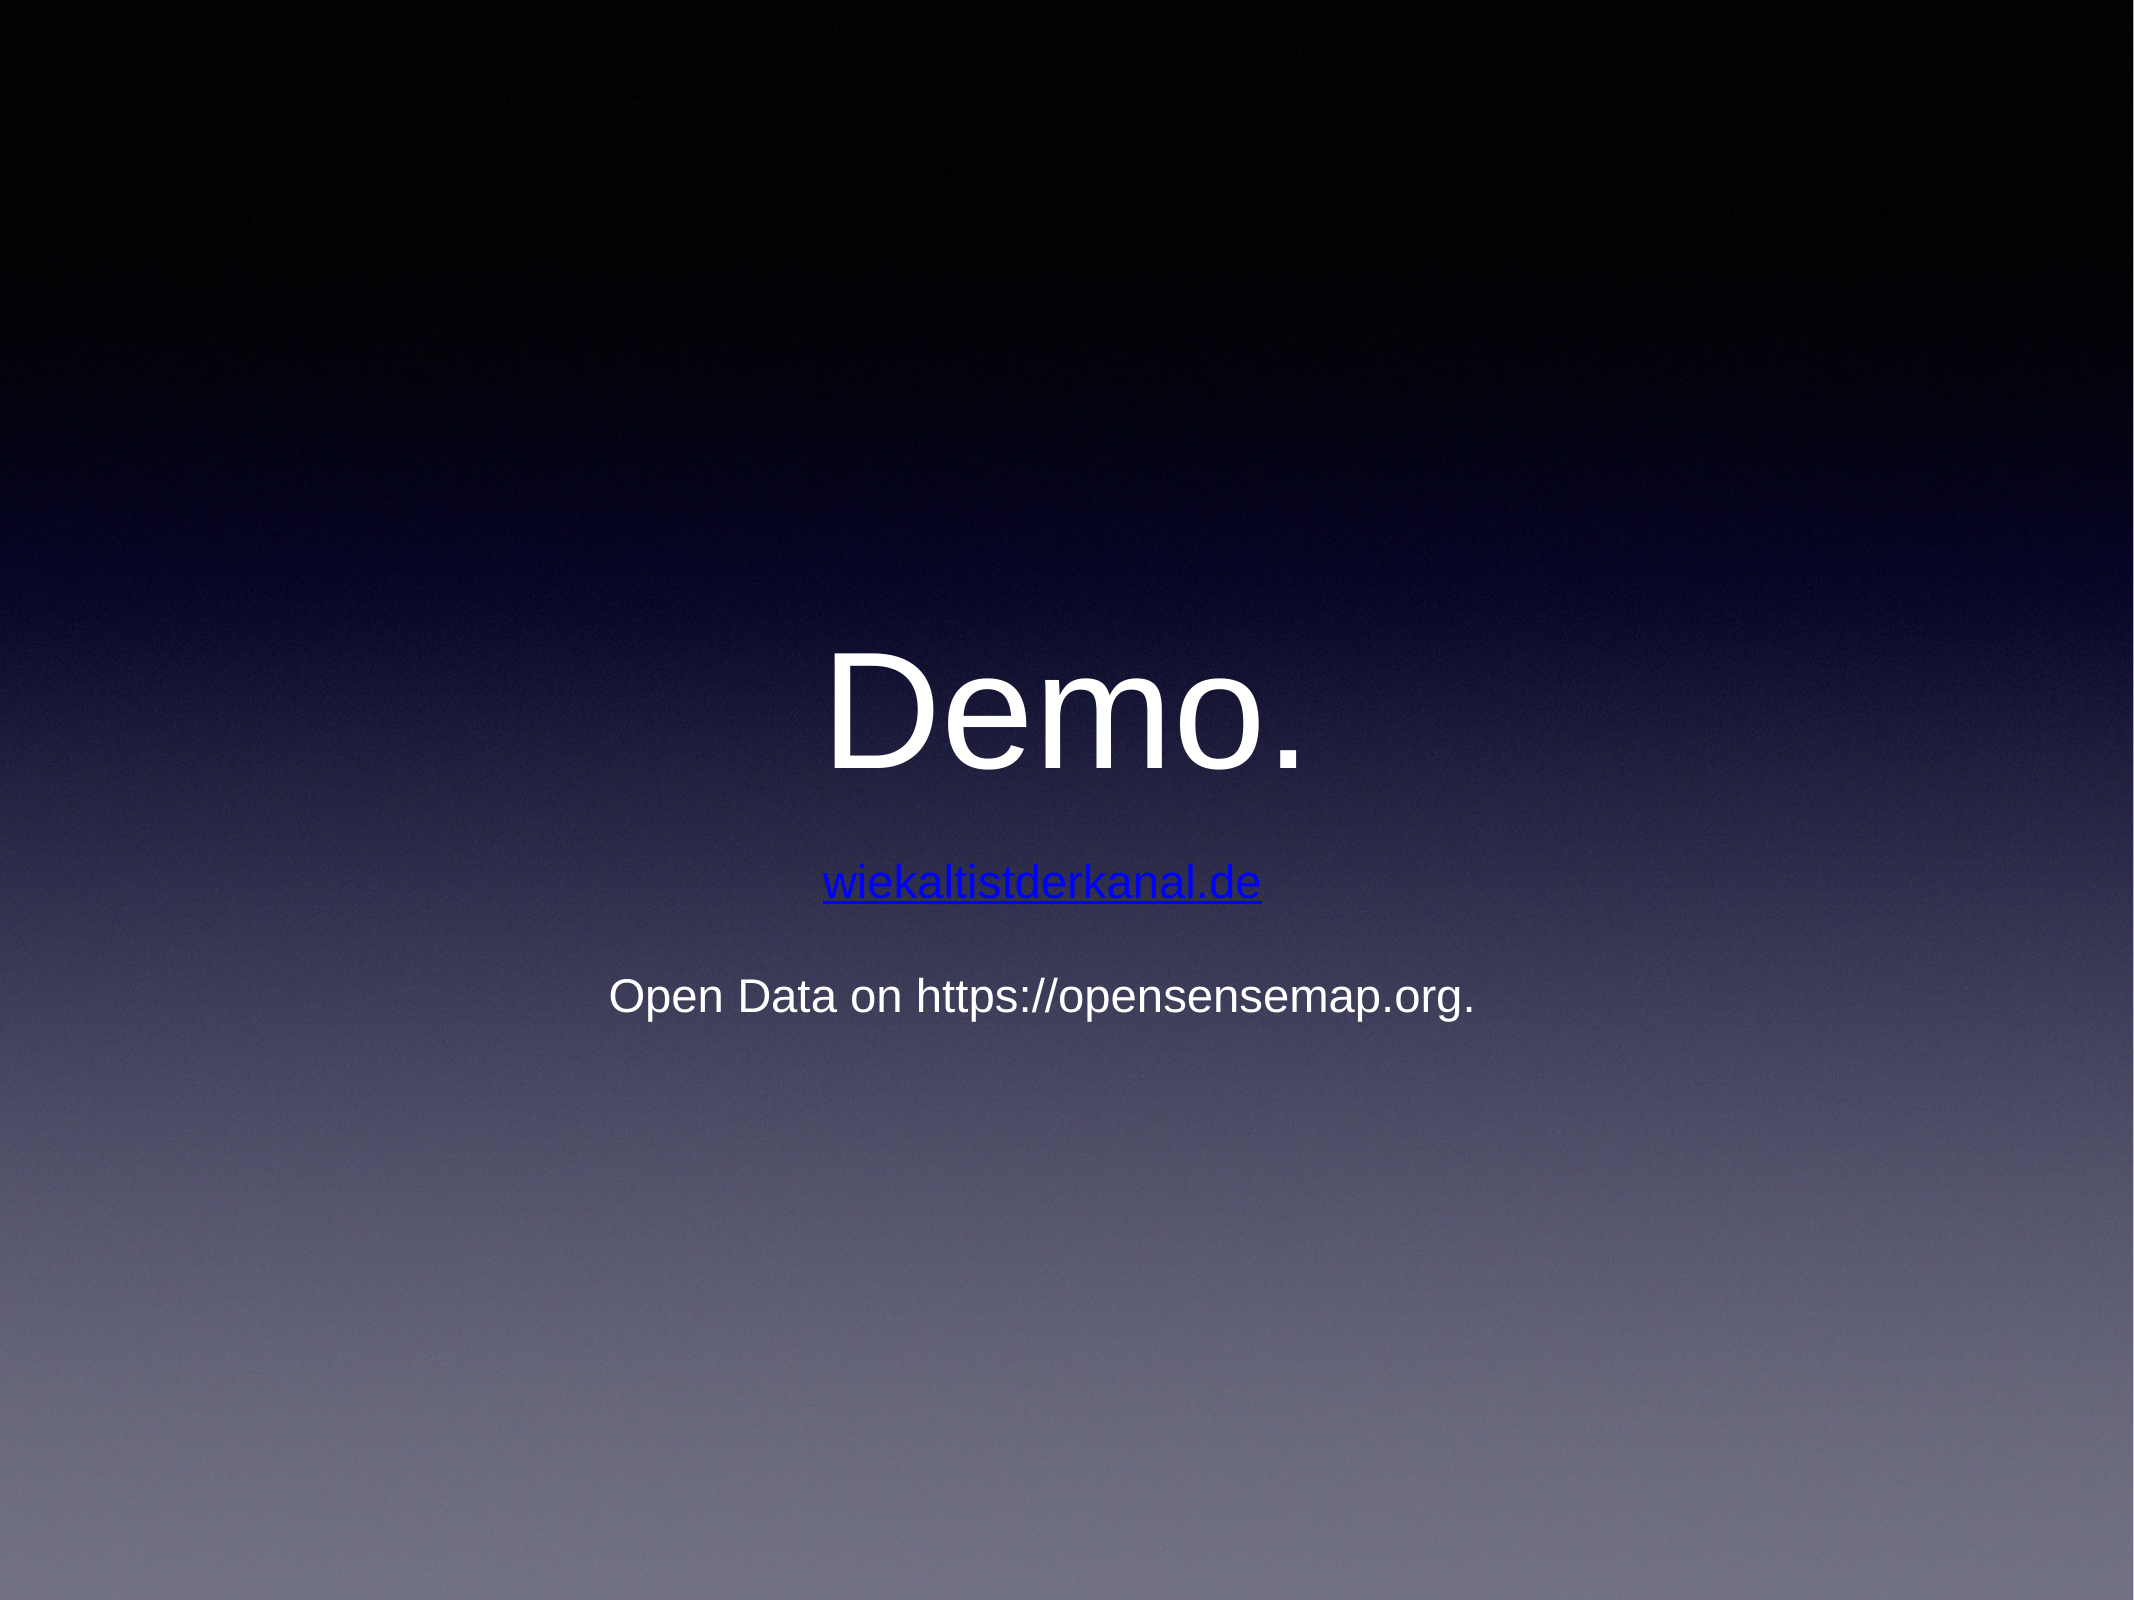

# Demo.
wiekaltistderkanal.de

Open Data on https://opensensemap.org.